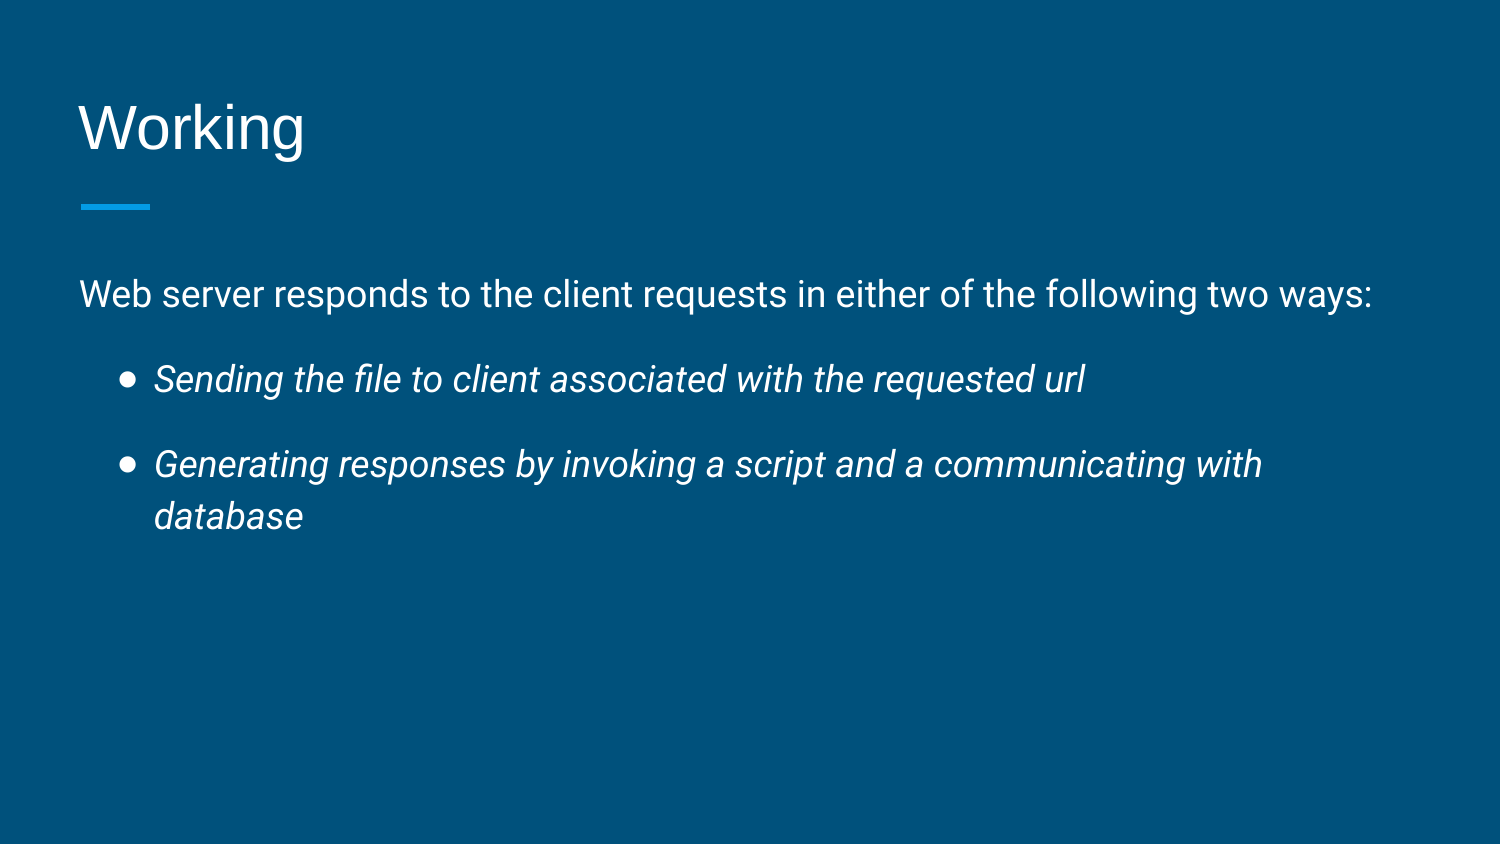

# Working
Web server responds to the client requests in either of the following two ways:
Sending the file to client associated with the requested url
Generating responses by invoking a script and a communicating with database